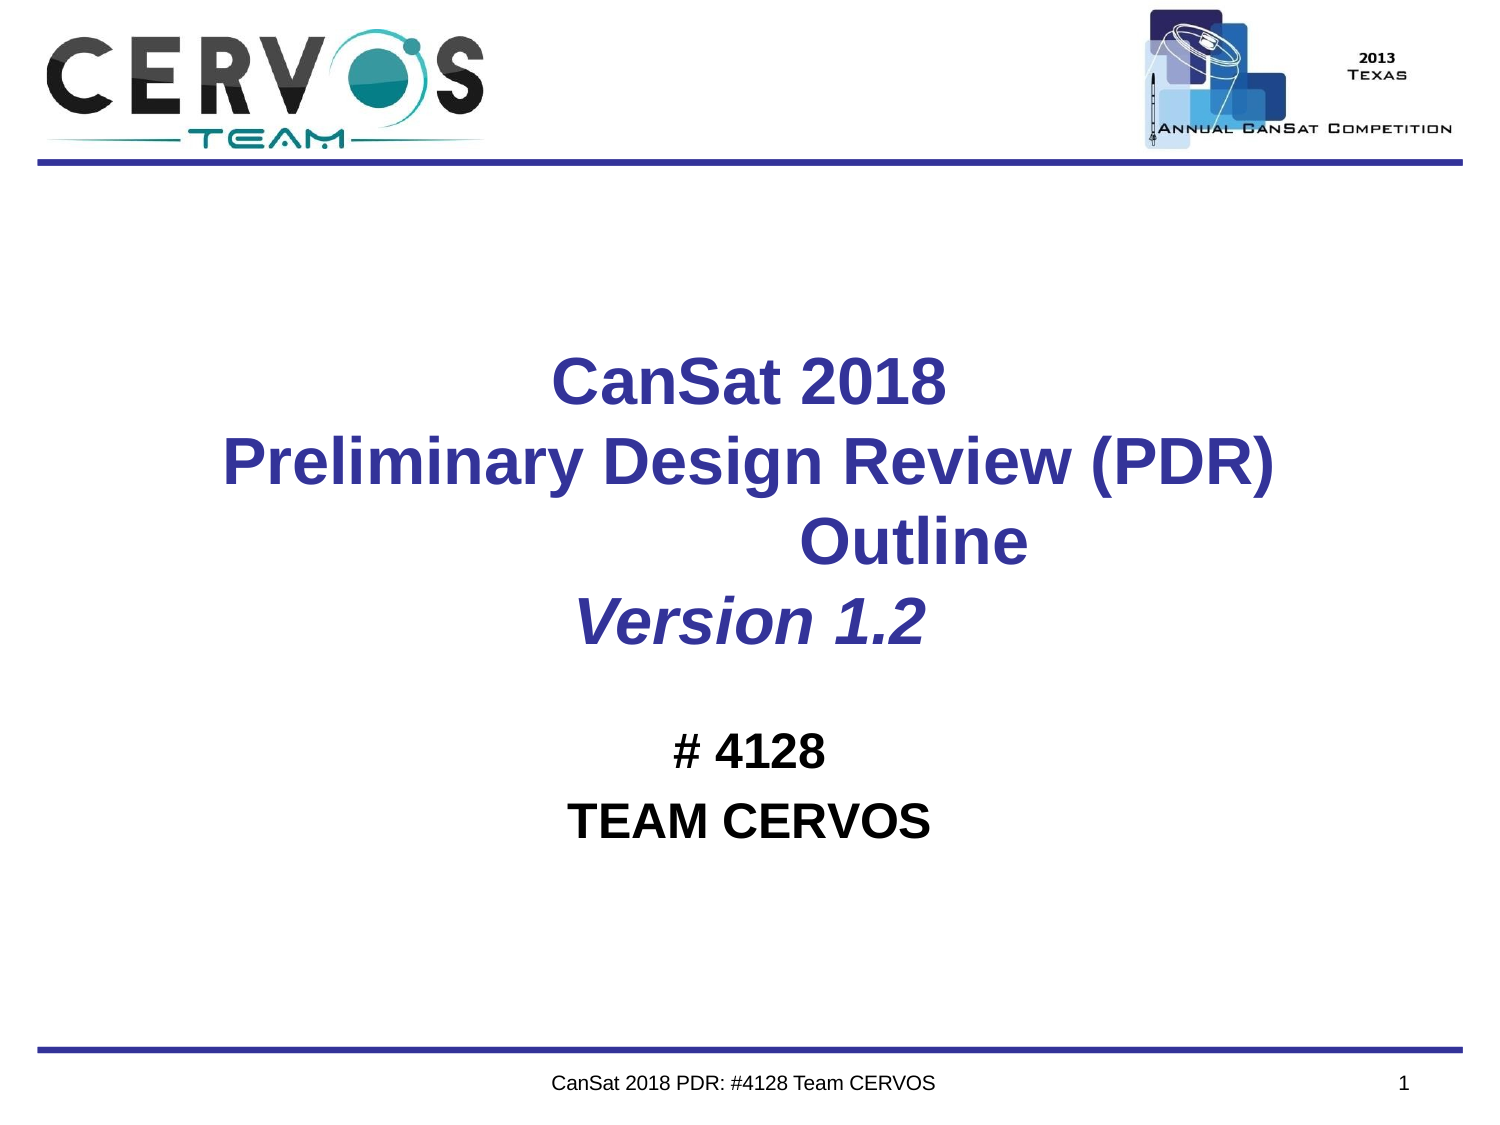

Team Logo
Here
(If You Want)

# CanSat 2018  Preliminary Design Review (PDR)
Outline
Version 1.2
# 4128
TEAM CERVOS

CanSat 2018 PDR: #4128 Team CERVOS
1